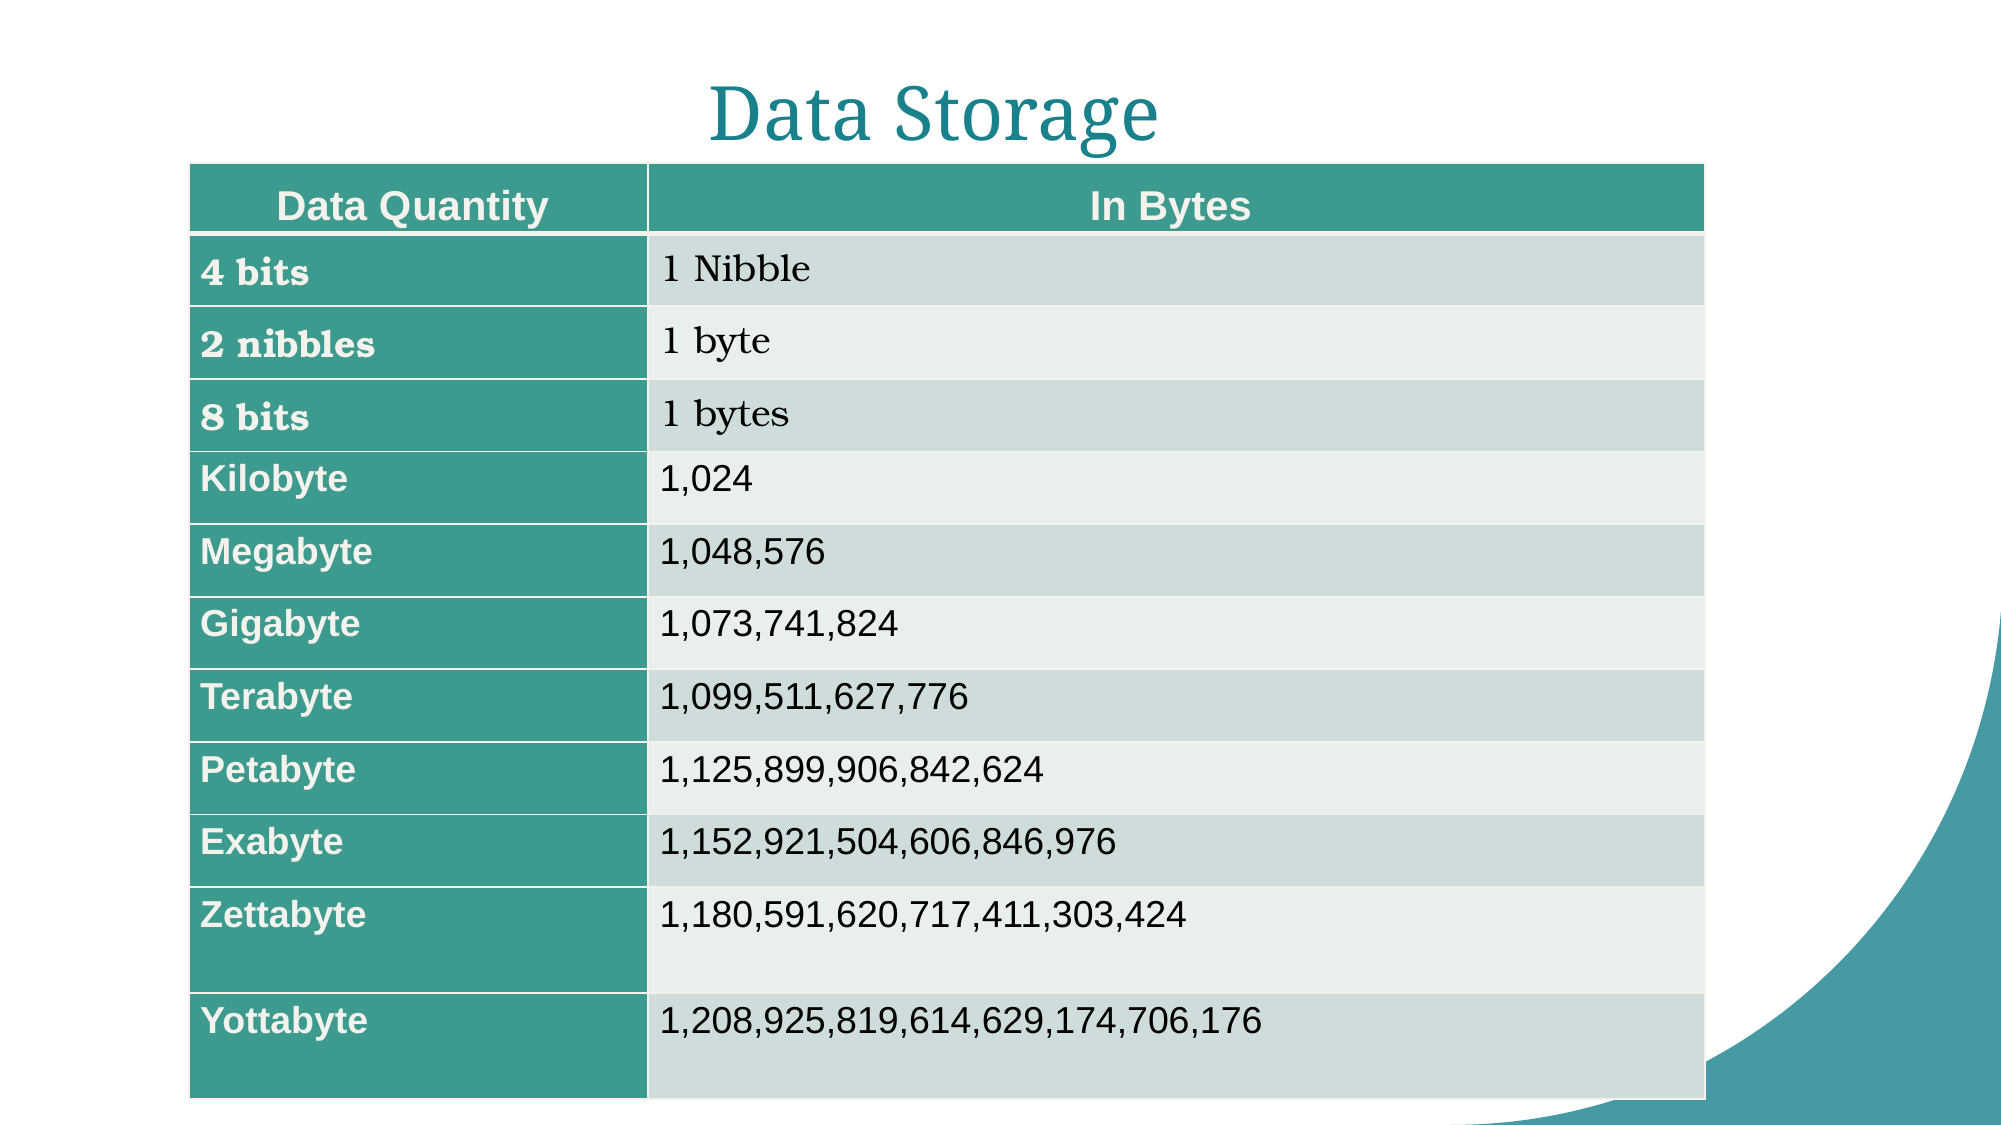

# Data Storage
| Data Quantity | In Bytes |
| --- | --- |
| 4 bits | 1 Nibble |
| 2 nibbles | 1 byte |
| 8 bits | 1 bytes |
| Kilobyte | 1,024 |
| Megabyte | 1,048,576 |
| Gigabyte | 1,073,741,824 |
| Terabyte | 1,099,511,627,776 |
| Petabyte | 1,125,899,906,842,624 |
| Exabyte | 1,152,921,504,606,846,976 |
| Zettabyte | 1,180,591,620,717,411,303,424 |
| Yottabyte | 1,208,925,819,614,629,174,706,176 |